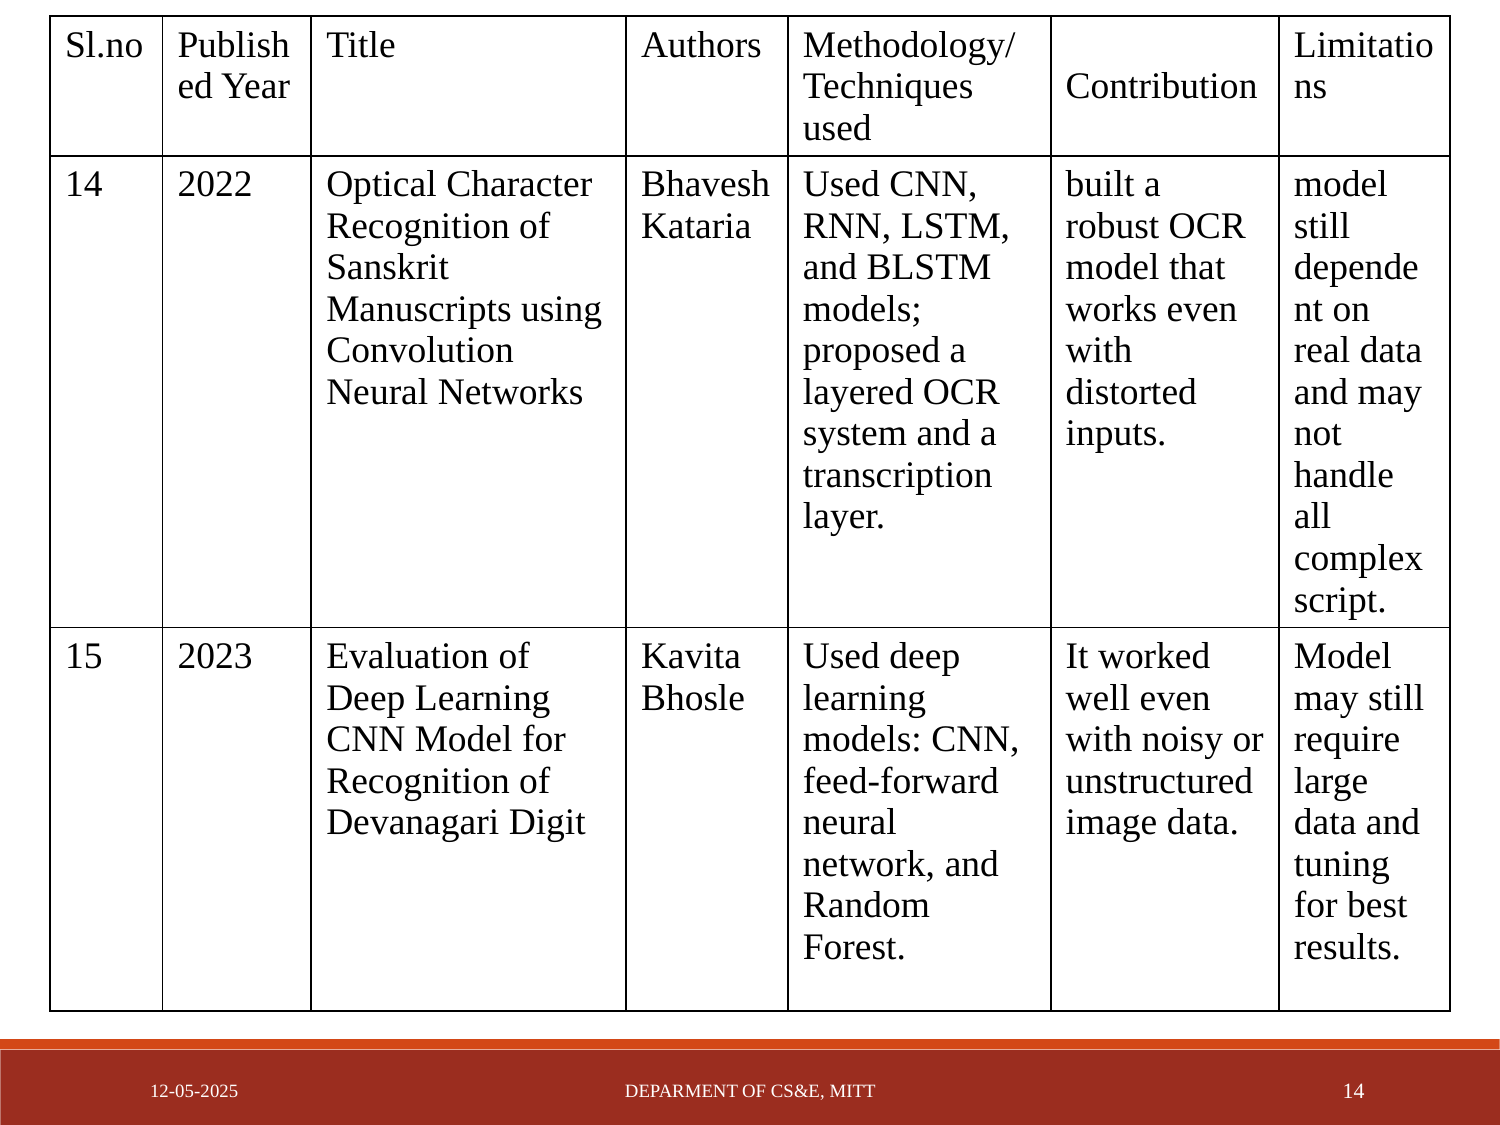

| Sl.no | Published Year | Title | Authors | Methodology/ Techniques used | Contribution | Limitations |
| --- | --- | --- | --- | --- | --- | --- |
| 14 | 2022 | Optical Character Recognition of Sanskrit Manuscripts using Convolution Neural Networks | Bhavesh Kataria | Used CNN, RNN, LSTM, and BLSTM models; proposed a layered OCR system and a transcription layer. | built a robust OCR model that works even with distorted inputs. | model still dependent on real data and may not handle all complex script. |
| 15 | 2023 | Evaluation of Deep Learning CNN Model for Recognition of Devanagari Digit | Kavita Bhosle | Used deep learning models: CNN, feed-forward neural network, and Random Forest. | It worked well even with noisy or unstructured image data. | Model may still require large data and tuning for best results. |
12-05-2025
DEPARMENT OF CS&E, MITT
14